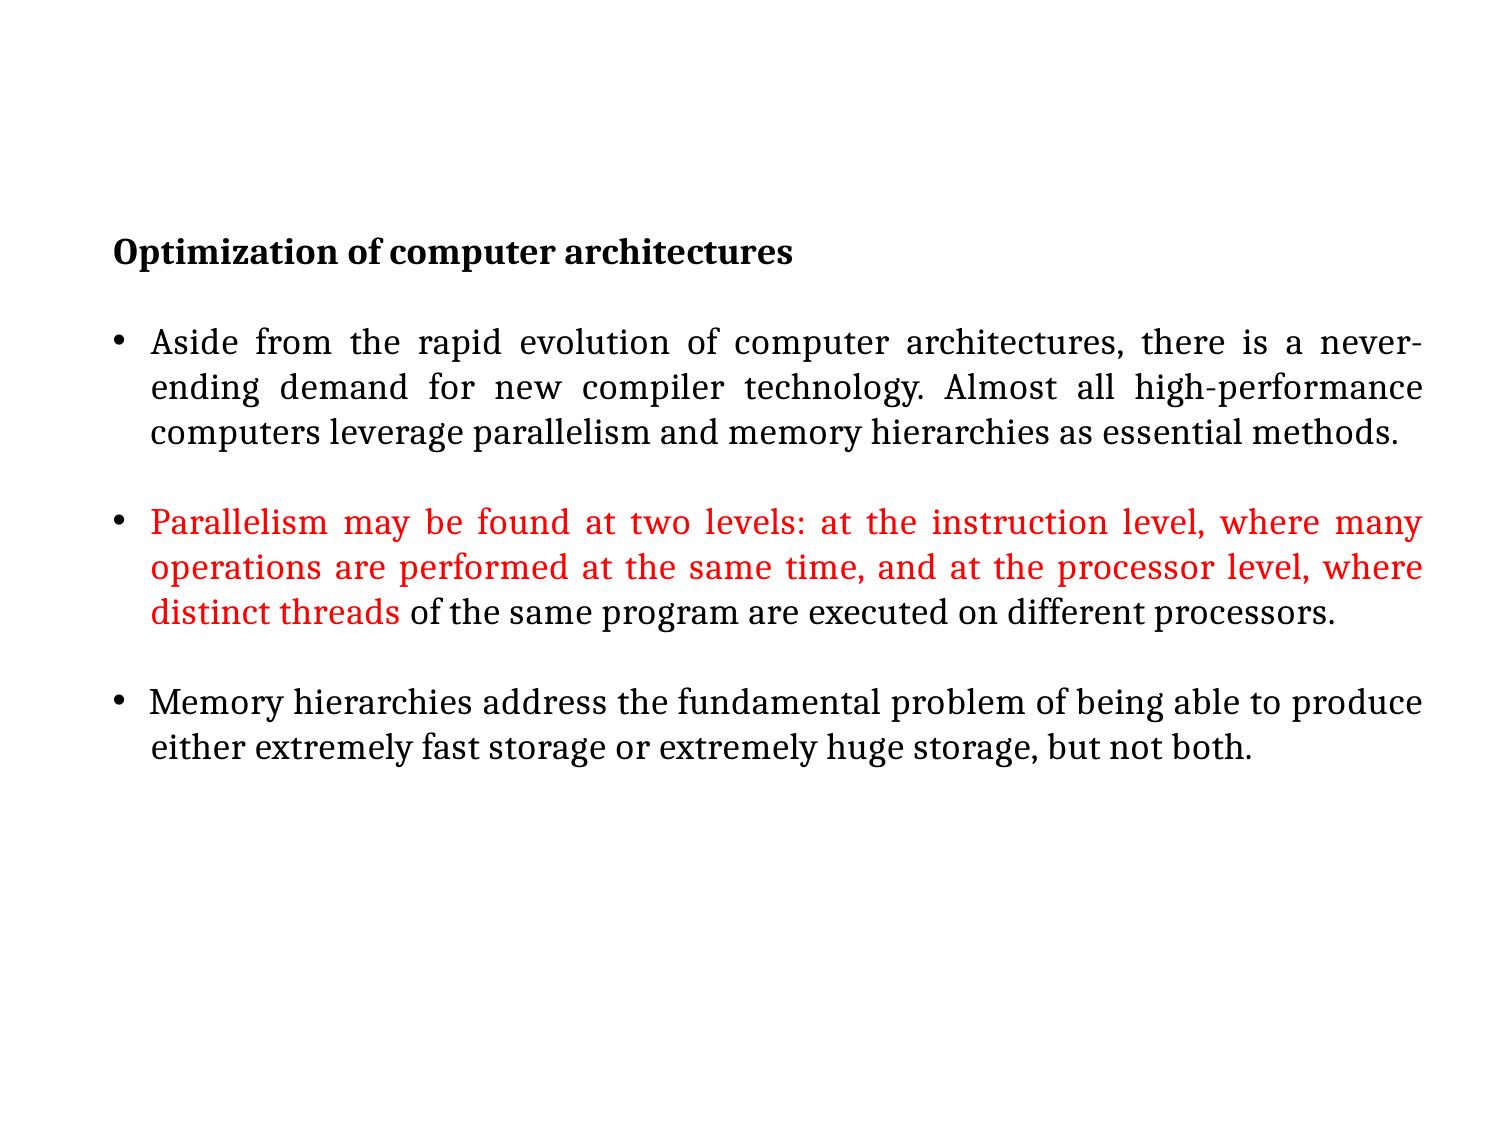

Optimization of computer architectures

Aside from the rapid evolution of computer architectures, there is a never-ending demand for new compiler technology. Almost all high-performance computers leverage parallelism and memory hierarchies as essential methods.

Parallelism may be found at two levels: at the instruction level, where many operations are performed at the same time, and at the processor level, where distinct threads of the same program are executed on different processors.

Memory hierarchies address the fundamental problem of being able to produce either extremely fast storage or extremely huge storage, but not both.